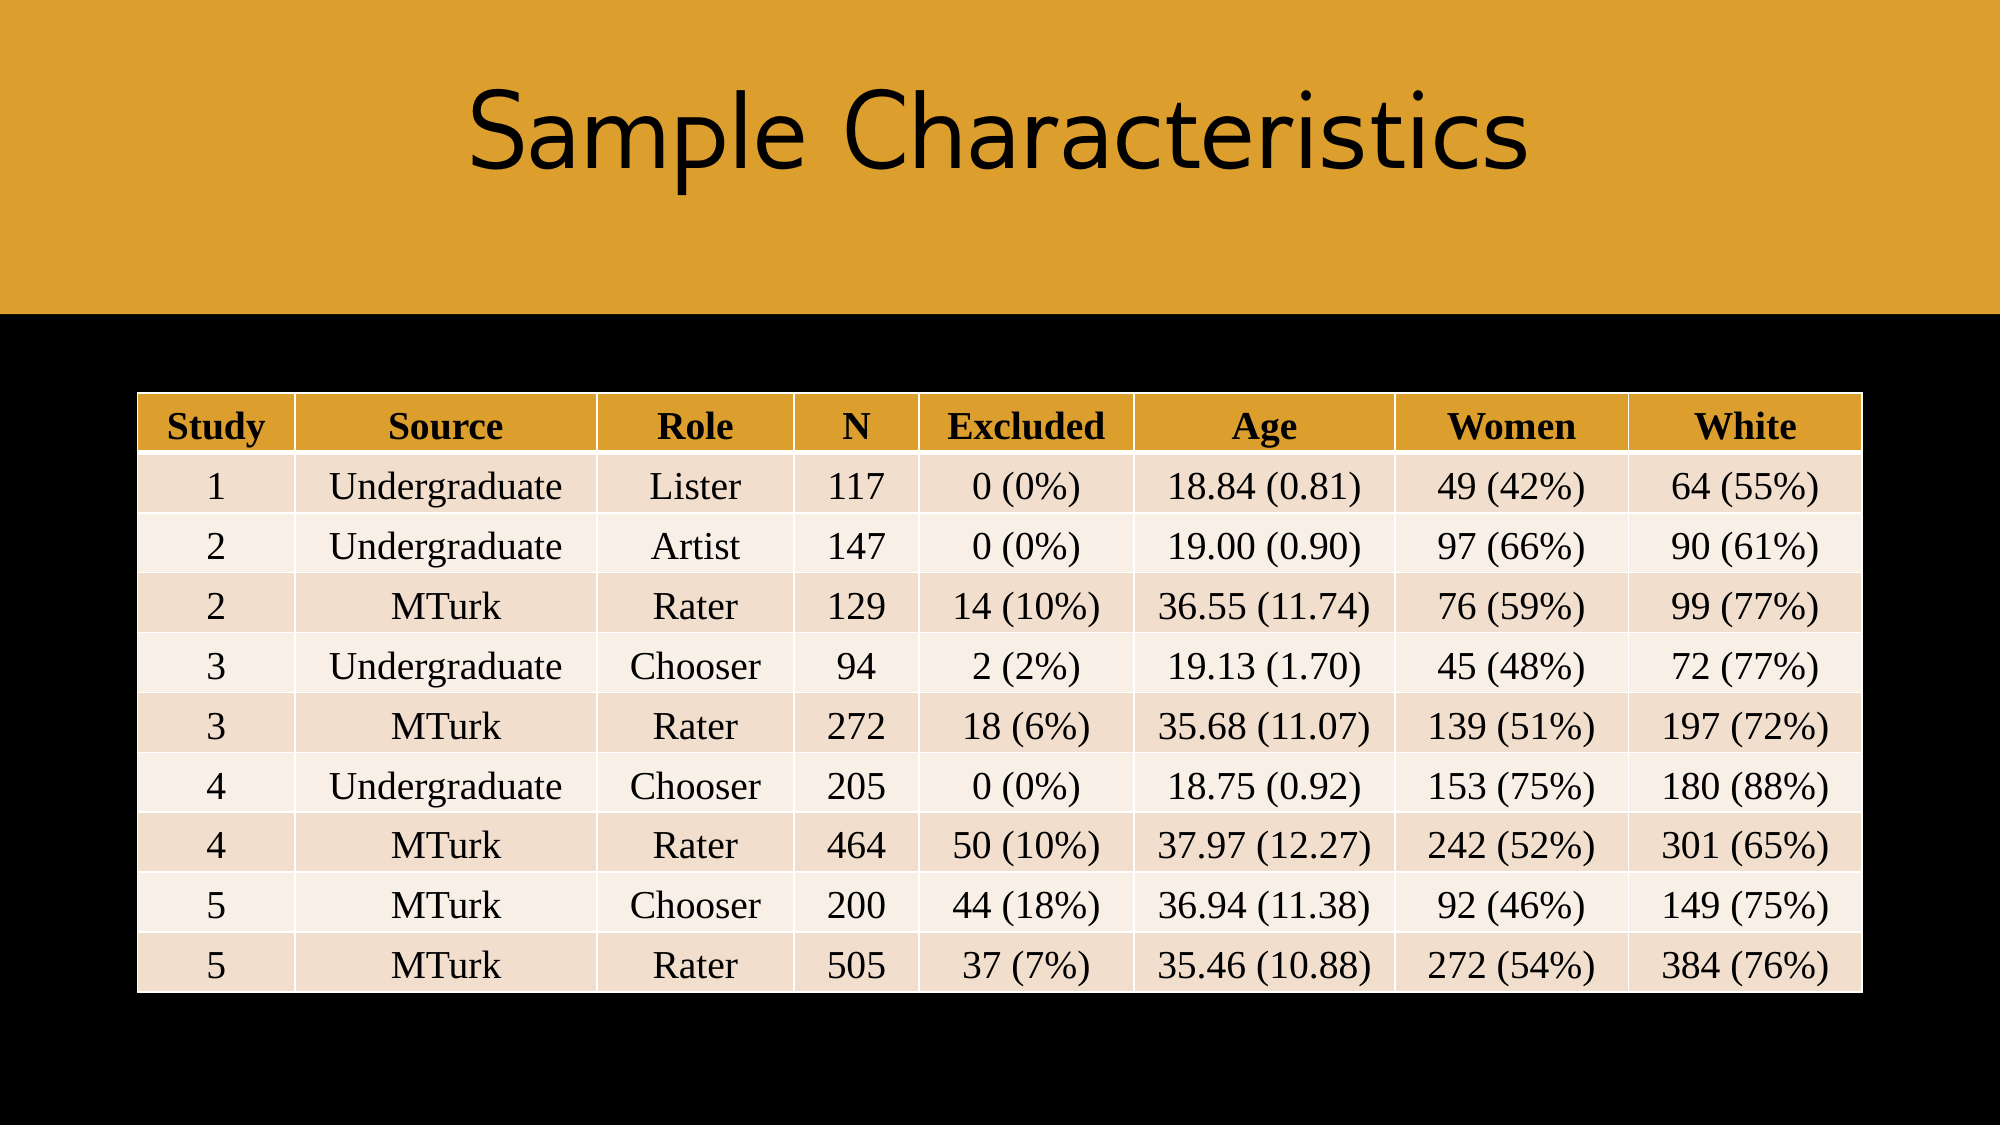

# Sample Characteristics
| Study | Source | Role | N | Excluded | Age | Women | White |
| --- | --- | --- | --- | --- | --- | --- | --- |
| 1 | Undergraduate | Lister | 117 | 0 (0%) | 18.84 (0.81) | 49 (42%) | 64 (55%) |
| 2 | Undergraduate | Artist | 147 | 0 (0%) | 19.00 (0.90) | 97 (66%) | 90 (61%) |
| 2 | MTurk | Rater | 129 | 14 (10%) | 36.55 (11.74) | 76 (59%) | 99 (77%) |
| 3 | Undergraduate | Chooser | 94 | 2 (2%) | 19.13 (1.70) | 45 (48%) | 72 (77%) |
| 3 | MTurk | Rater | 272 | 18 (6%) | 35.68 (11.07) | 139 (51%) | 197 (72%) |
| 4 | Undergraduate | Chooser | 205 | 0 (0%) | 18.75 (0.92) | 153 (75%) | 180 (88%) |
| 4 | MTurk | Rater | 464 | 50 (10%) | 37.97 (12.27) | 242 (52%) | 301 (65%) |
| 5 | MTurk | Chooser | 200 | 44 (18%) | 36.94 (11.38) | 92 (46%) | 149 (75%) |
| 5 | MTurk | Rater | 505 | 37 (7%) | 35.46 (10.88) | 272 (54%) | 384 (76%) |